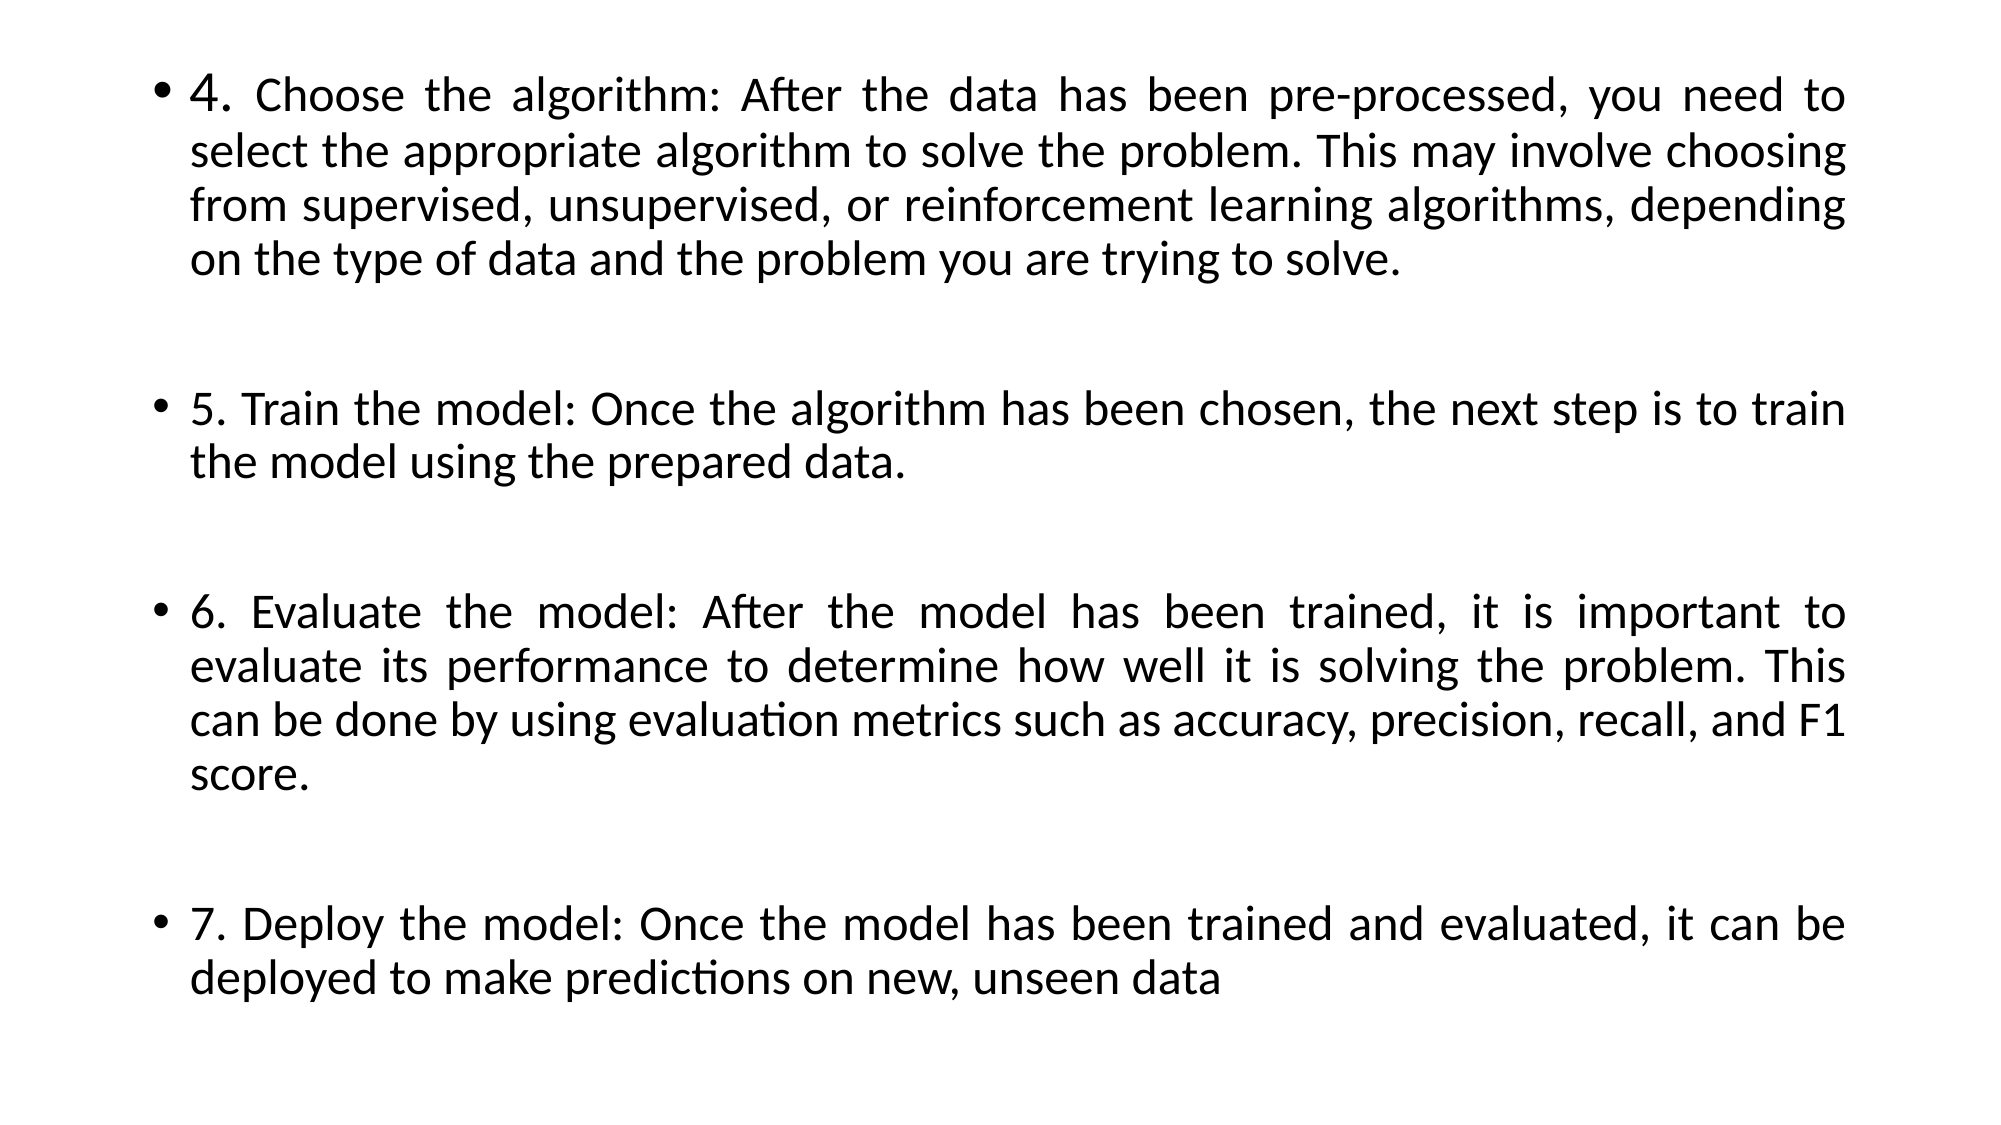

4. Choose the algorithm: After the data has been pre-processed, you need to select the appropriate algorithm to solve the problem. This may involve choosing from supervised, unsupervised, or reinforcement learning algorithms, depending on the type of data and the problem you are trying to solve.

5. Train the model: Once the algorithm has been chosen, the next step is to train the model using the prepared data.

6. Evaluate the model: After the model has been trained, it is important to evaluate its performance to determine how well it is solving the problem. This can be done by using evaluation metrics such as accuracy, precision, recall, and F1 score.

7. Deploy the model: Once the model has been trained and evaluated, it can be deployed to make predictions on new, unseen data